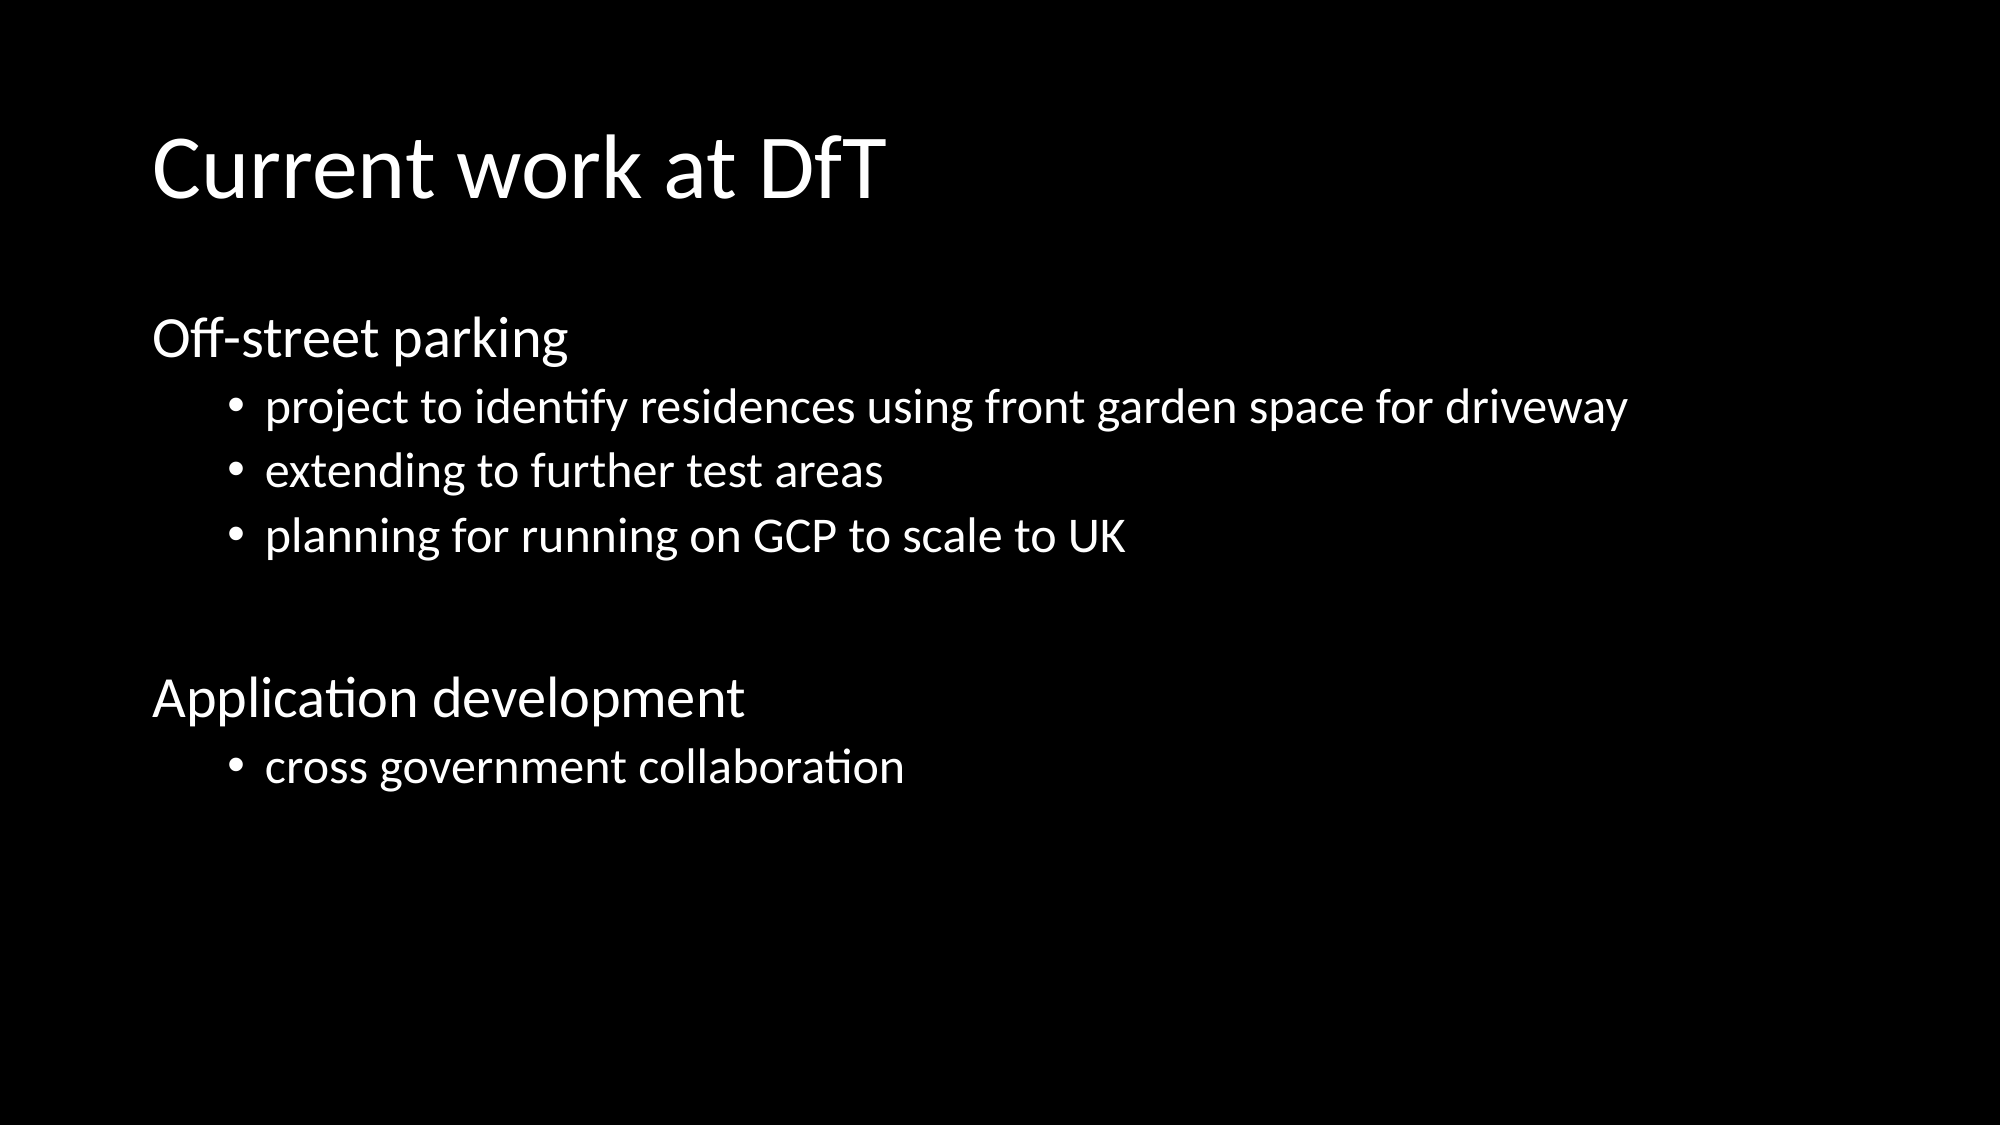

# Current work at DfT
Off-street parking
project to identify residences using front garden space for driveway
extending to further test areas
planning for running on GCP to scale to UK

Application development
cross government collaboration